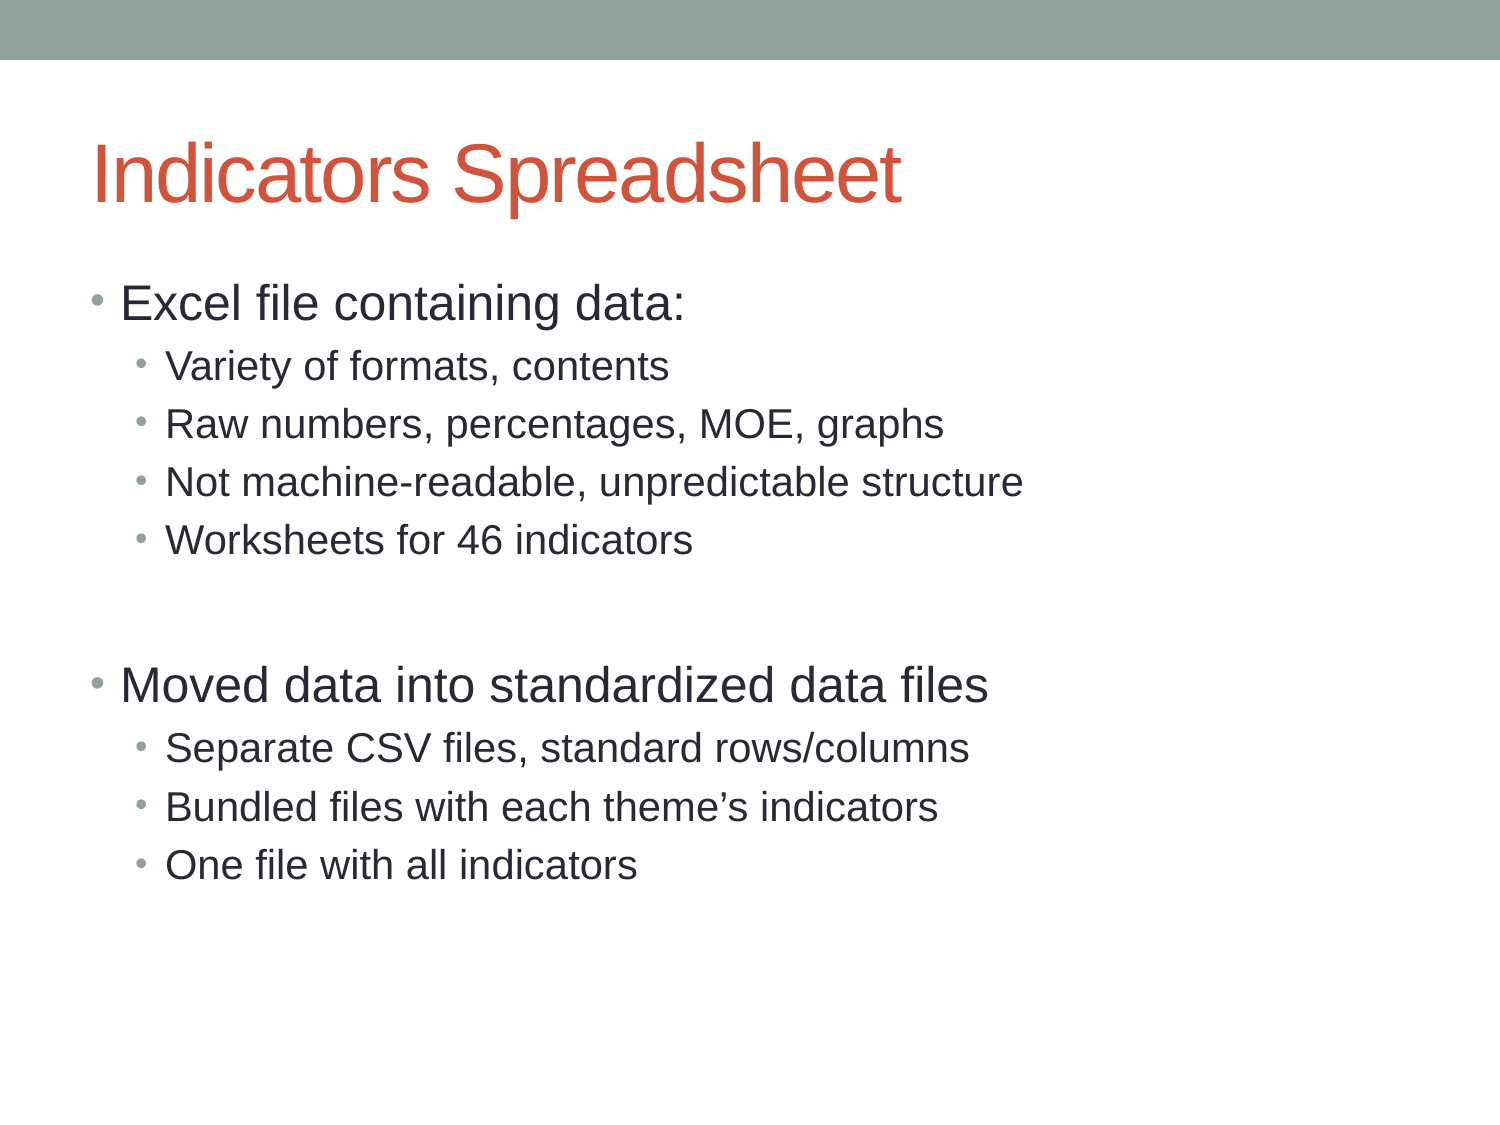

# Indicators Spreadsheet
Excel file containing data:
Variety of formats, contents
Raw numbers, percentages, MOE, graphs
Not machine-readable, unpredictable structure
Worksheets for 46 indicators

Moved data into standardized data files
Separate CSV files, standard rows/columns
Bundled files with each theme’s indicators
One file with all indicators